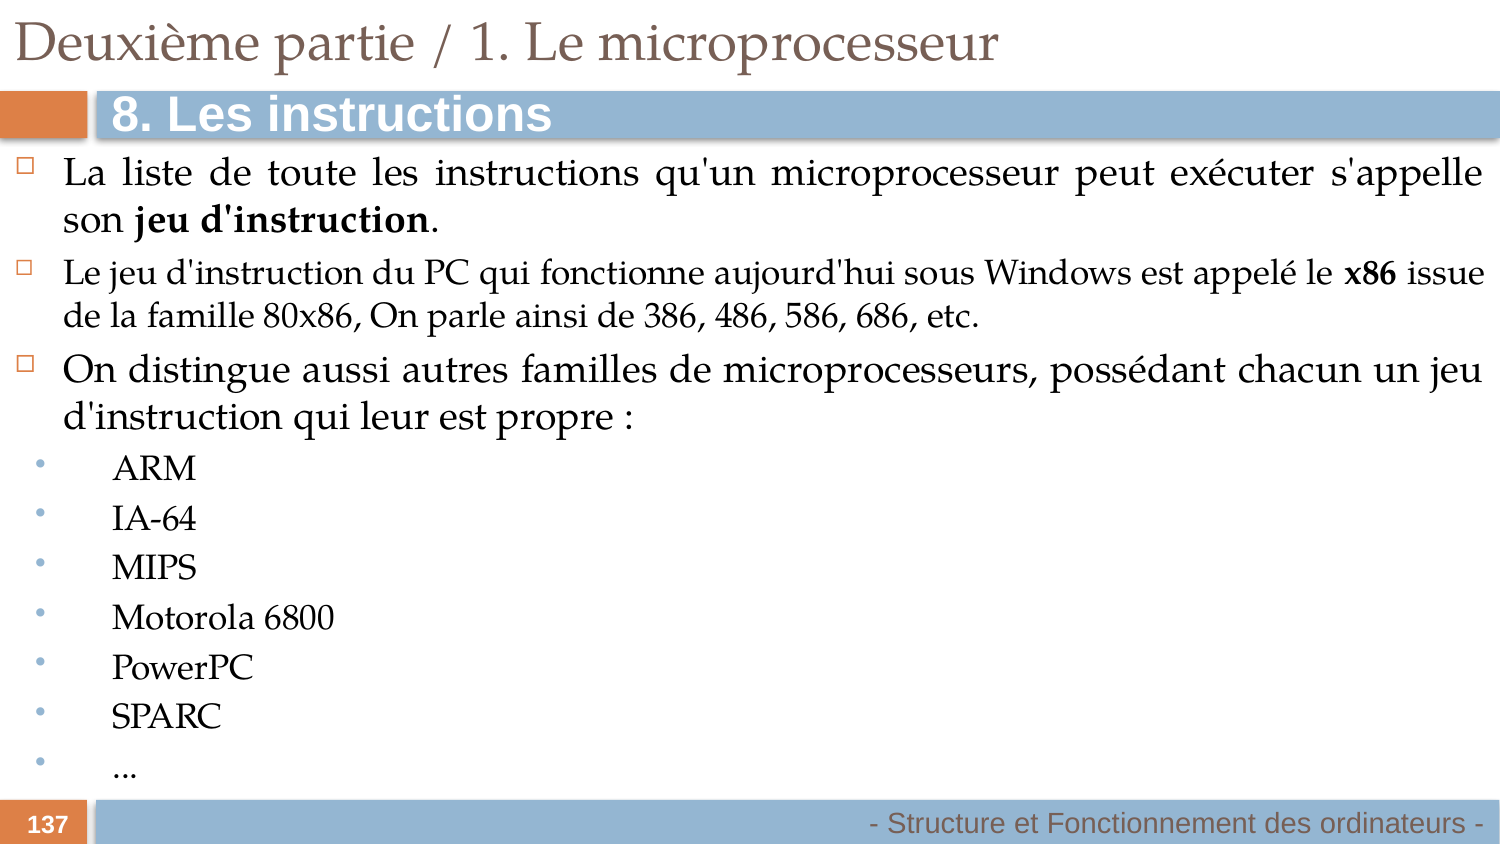

# Deuxième partie / 1. Le microprocesseur
8. Les instructions
La liste de toute les instructions qu'un microprocesseur peut exécuter s'appelle son jeu d'instruction.
Le jeu d'instruction du PC qui fonctionne aujourd'hui sous Windows est appelé le x86 issue de la famille 80x86, On parle ainsi de 386, 486, 586, 686, etc.
On distingue aussi autres familles de microprocesseurs, possédant chacun un jeu d'instruction qui leur est propre :
ARM
IA-64
MIPS
Motorola 6800
PowerPC
SPARC
...
- Structure et Fonctionnement des ordinateurs -